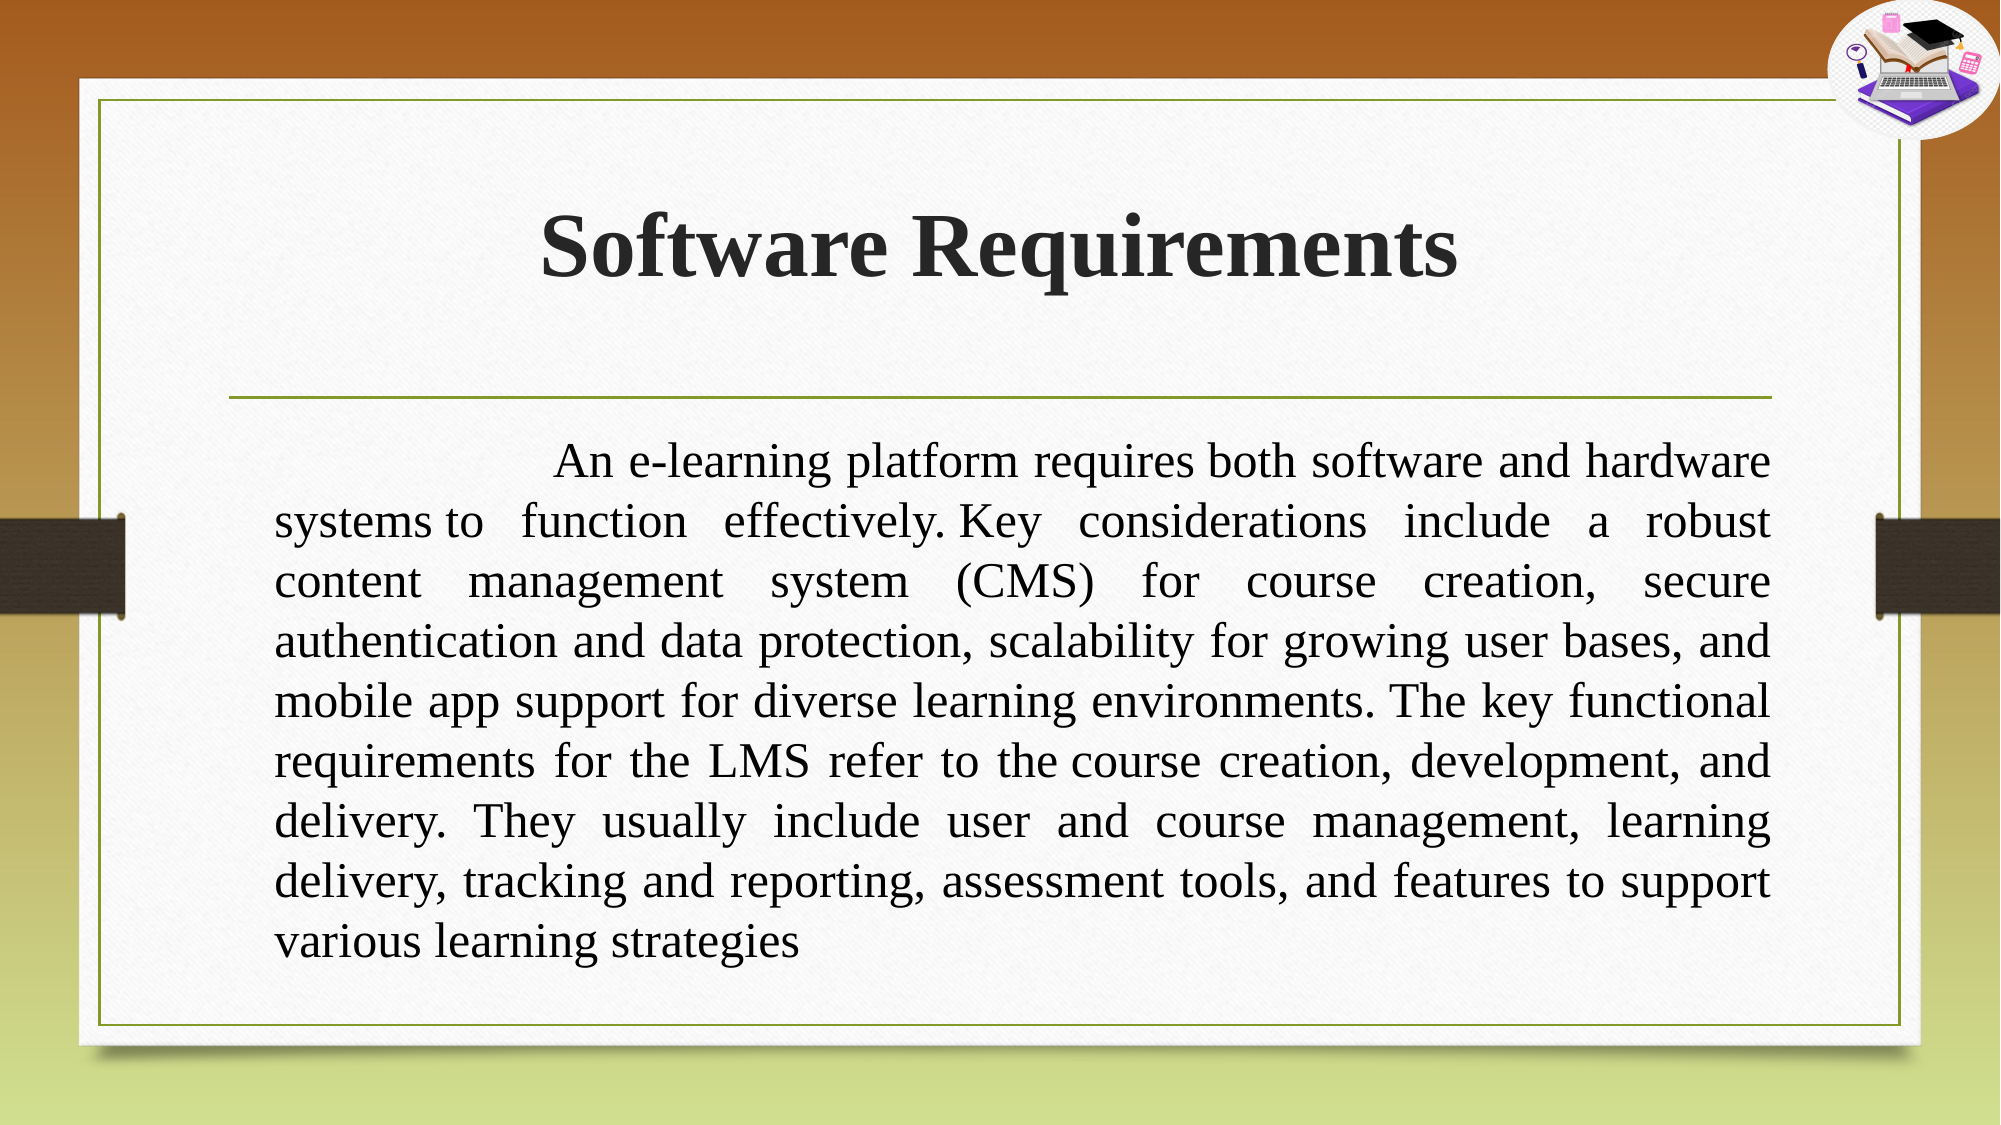

# Software Requirements
                      An e-learning platform requires both software and hardware systems to function effectively. Key considerations include a robust content management system (CMS) for course creation, secure authentication and data protection, scalability for growing user bases, and mobile app support for diverse learning environments. The key functional requirements for the LMS refer to the course creation, development, and delivery. They usually include user and course management, learning delivery, tracking and reporting, assessment tools, and features to support various learning strategies